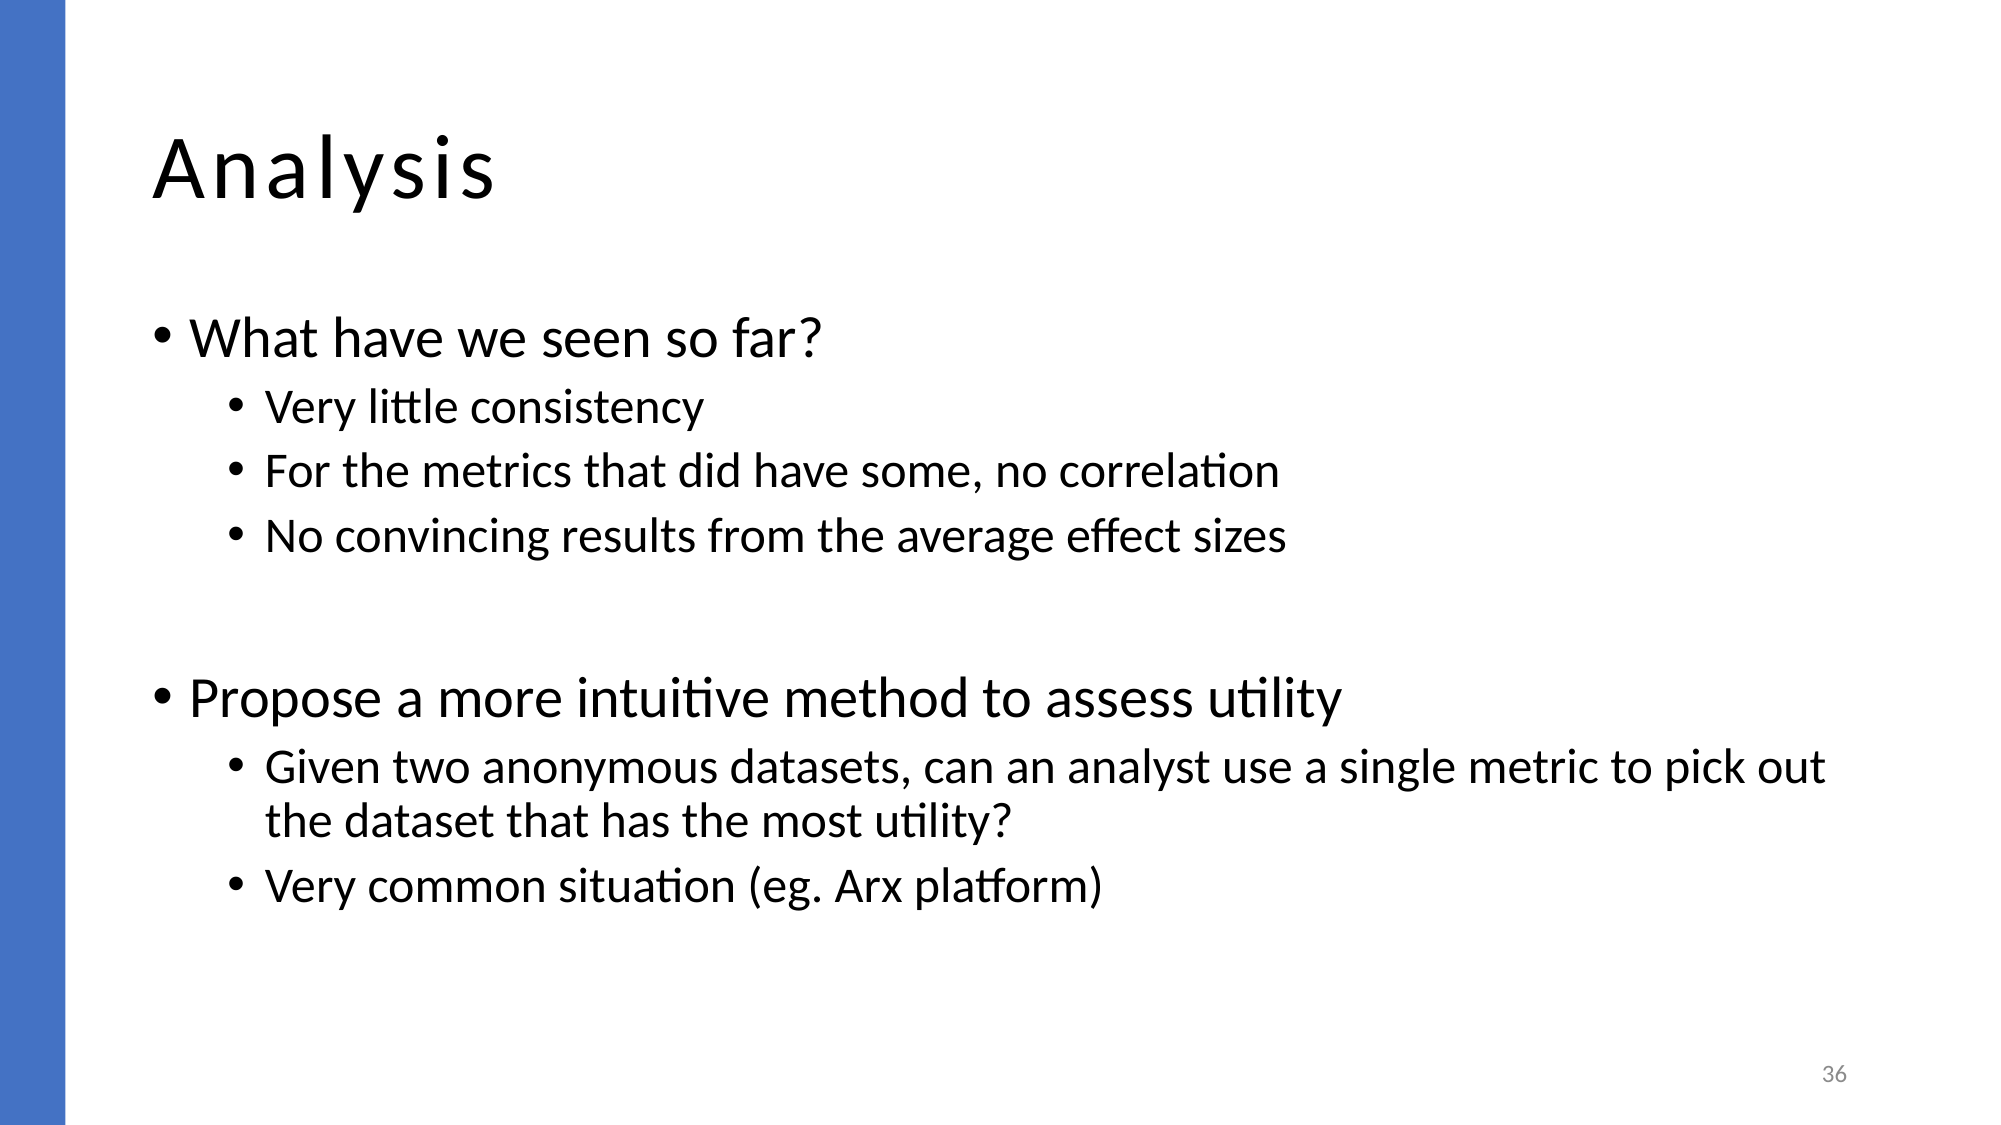

# Analysis
What have we seen so far?
Very little consistency
For the metrics that did have some, no correlation
No convincing results from the average effect sizes

Propose a more intuitive method to assess utility
Given two anonymous datasets, can an analyst use a single metric to pick out the dataset that has the most utility?
Very common situation (eg. Arx platform)
36